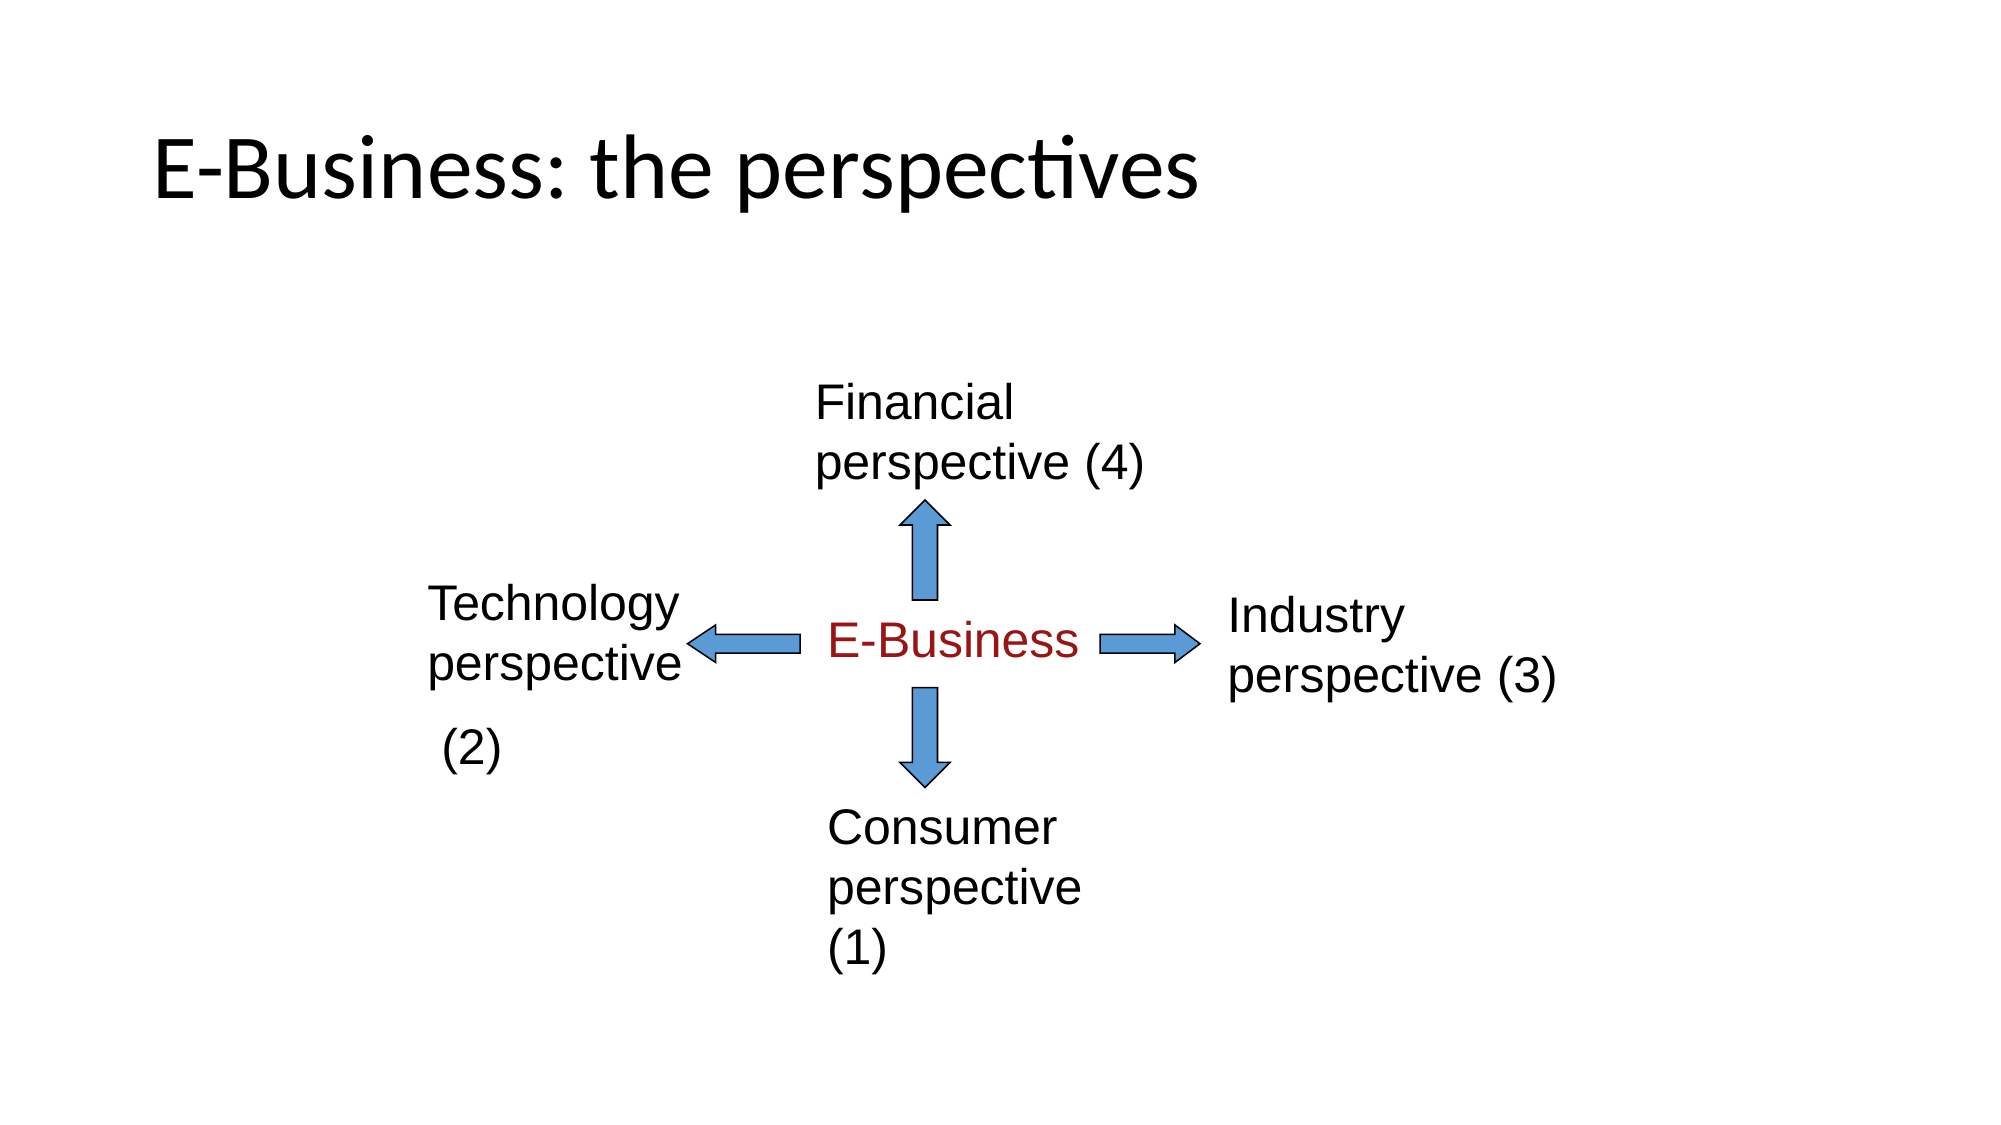

# E-Business: the perspectives
Financial perspective (4)

Technology perspective
 (2)
Industry perspective (3)
E-Business

Consumer perspective (1)